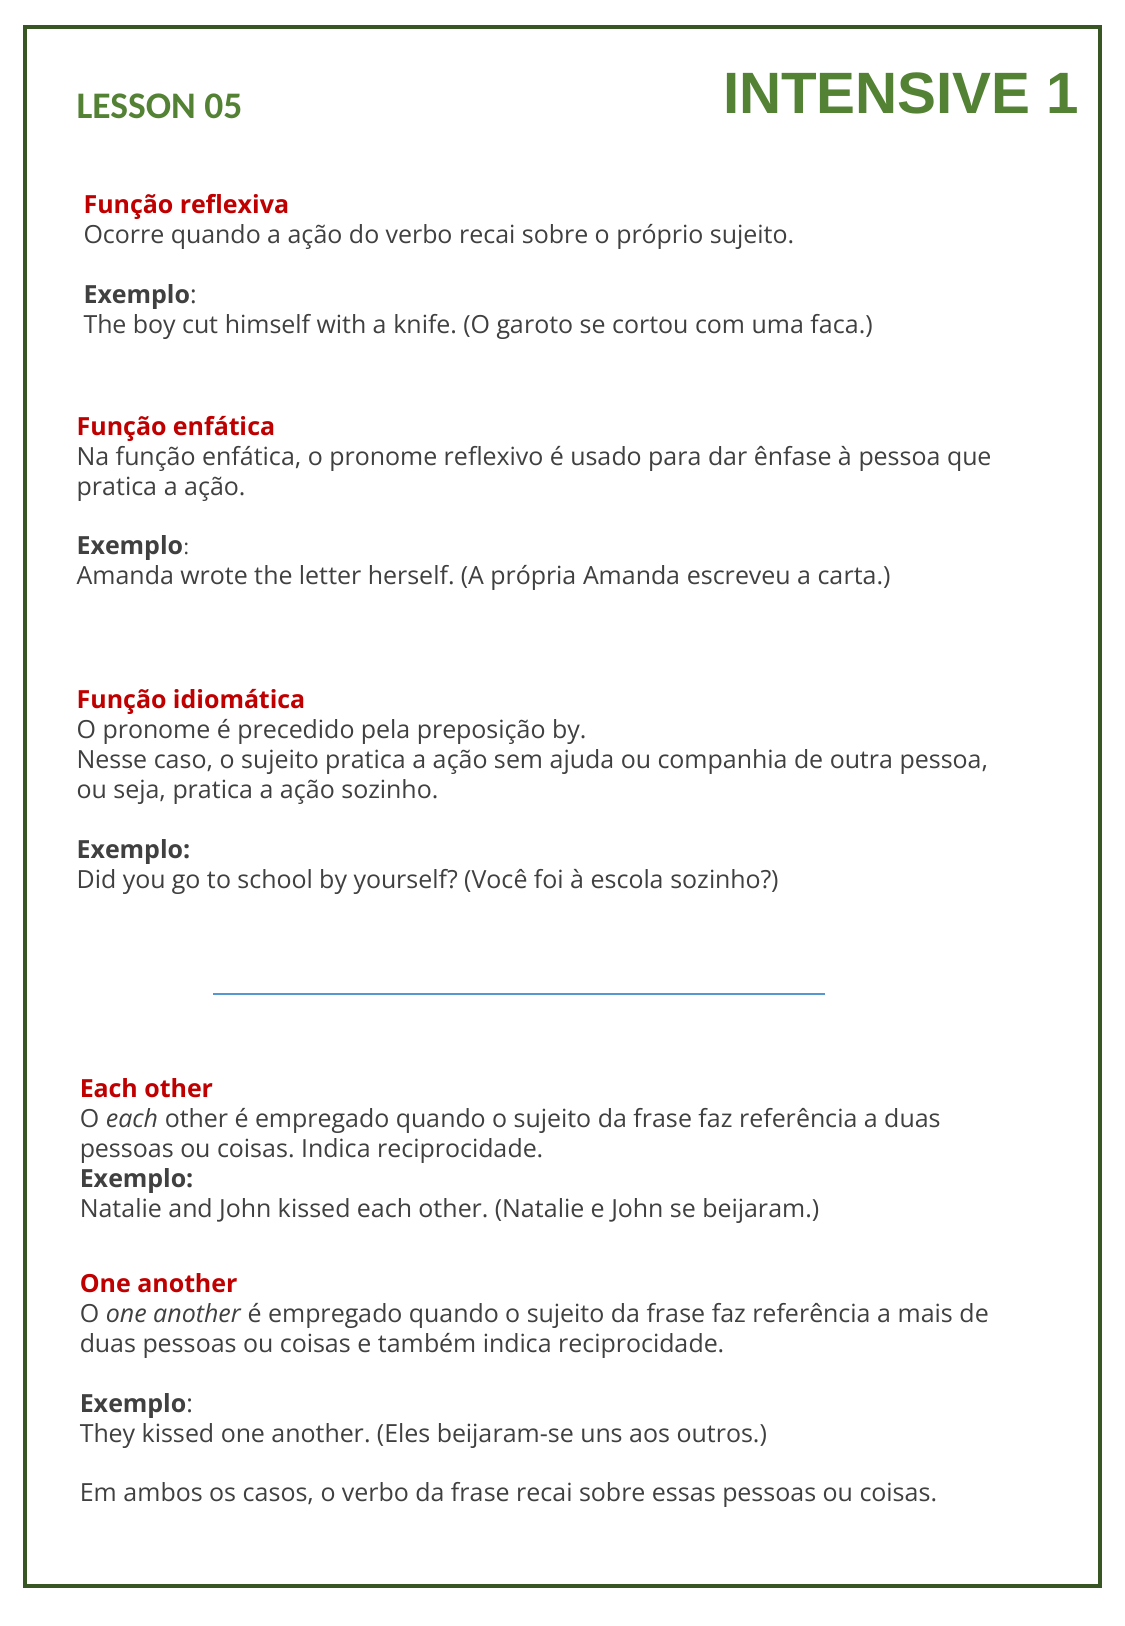

INTENSIVE 1
LESSON 05

Função reflexiva
Ocorre quando a ação do verbo recai sobre o próprio sujeito.

Exemplo:
The boy cut himself with a knife. (O garoto se cortou com uma faca.)
Função enfática
Na função enfática, o pronome reflexivo é usado para dar ênfase à pessoa que pratica a ação.

Exemplo:
Amanda wrote the letter herself. (A própria Amanda escreveu a carta.)

Função idiomática
O pronome é precedido pela preposição by.
Nesse caso, o sujeito pratica a ação sem ajuda ou companhia de outra pessoa, ou seja, pratica a ação sozinho.

Exemplo:
Did you go to school by yourself? (Você foi à escola sozinho?)

Each other
O each other é empregado quando o sujeito da frase faz referência a duas pessoas ou coisas. Indica reciprocidade.
Exemplo:
Natalie and John kissed each other. (Natalie e John se beijaram.)
One another
O one another é empregado quando o sujeito da frase faz referência a mais de duas pessoas ou coisas e também indica reciprocidade.

Exemplo:
They kissed one another. (Eles beijaram-se uns aos outros.)

Em ambos os casos, o verbo da frase recai sobre essas pessoas ou coisas.